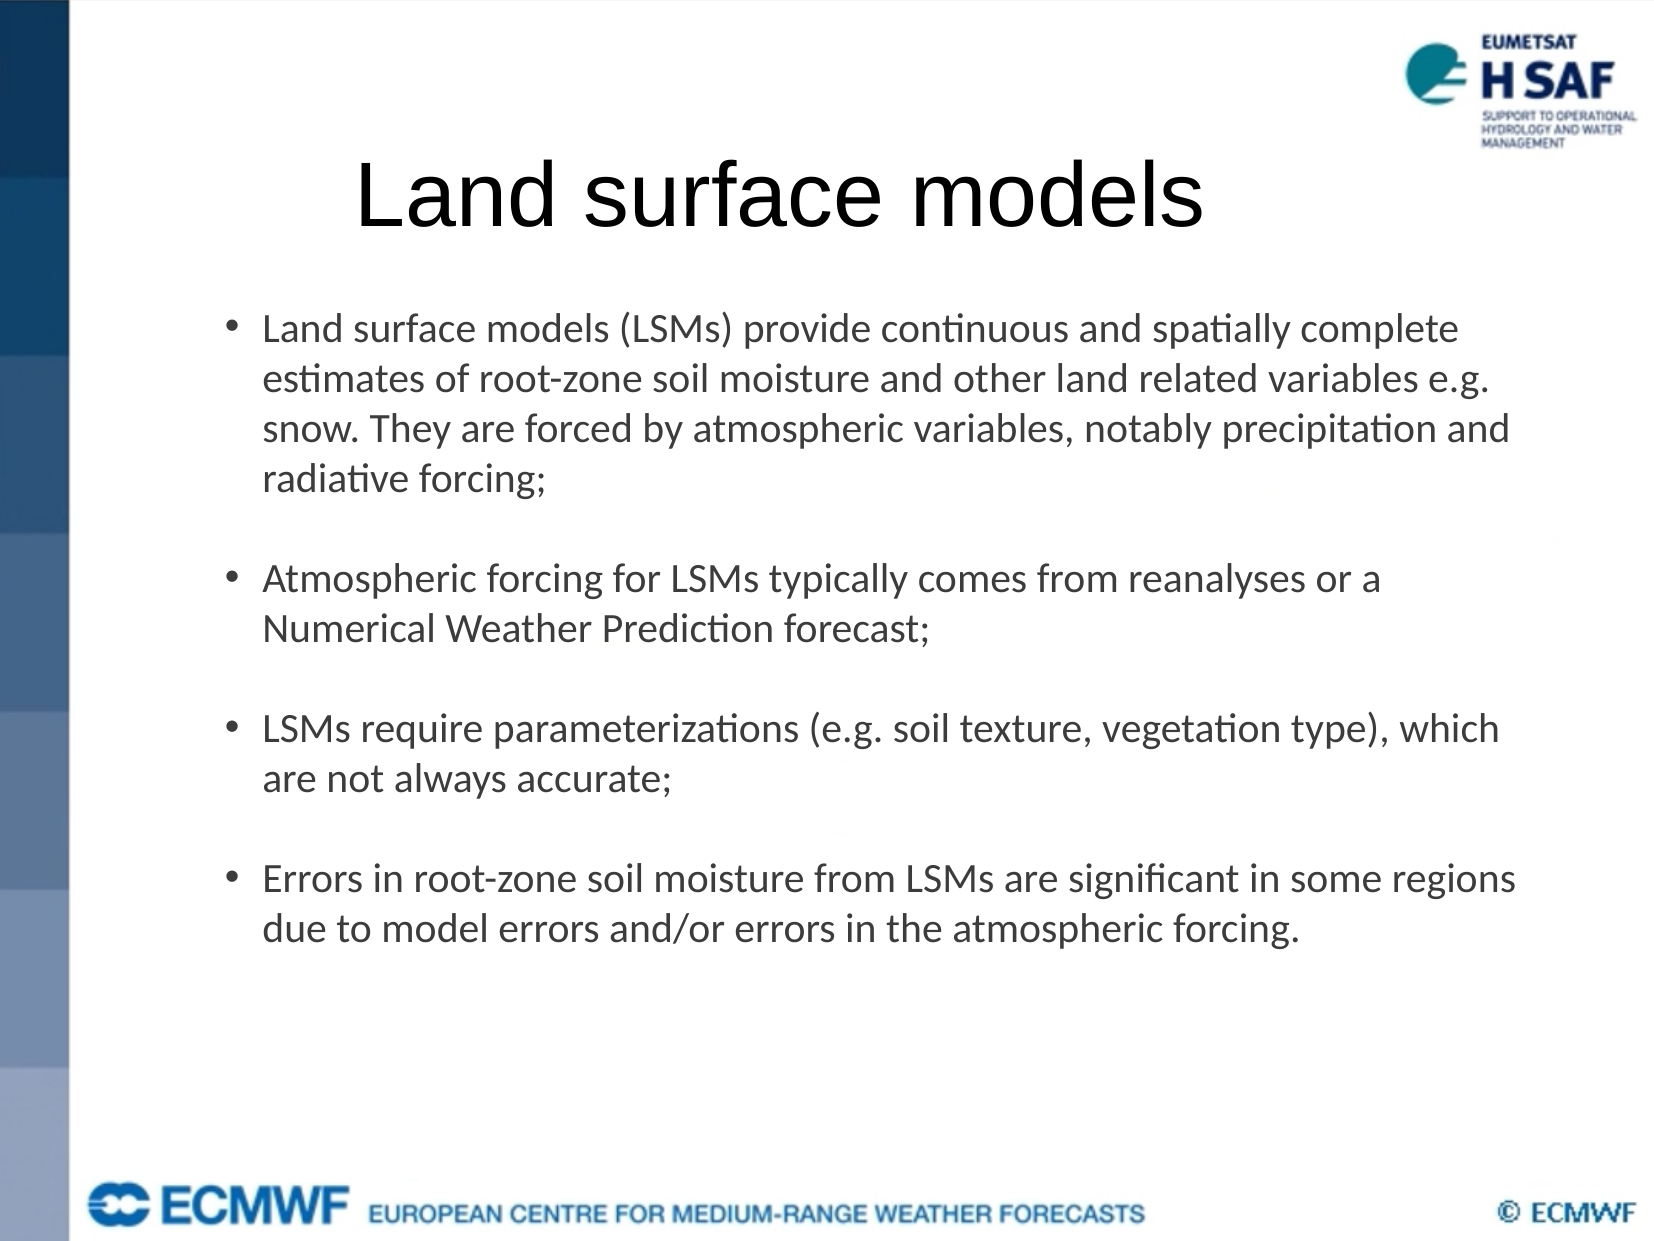

Land surface models
Land surface models (LSMs) provide continuous and spatially complete estimates of root-zone soil moisture and other land related variables e.g. snow. They are forced by atmospheric variables, notably precipitation and radiative forcing;

Atmospheric forcing for LSMs typically comes from reanalyses or a Numerical Weather Prediction forecast;

LSMs require parameterizations (e.g. soil texture, vegetation type), which are not always accurate;

Errors in root-zone soil moisture from LSMs are significant in some regions due to model errors and/or errors in the atmospheric forcing.